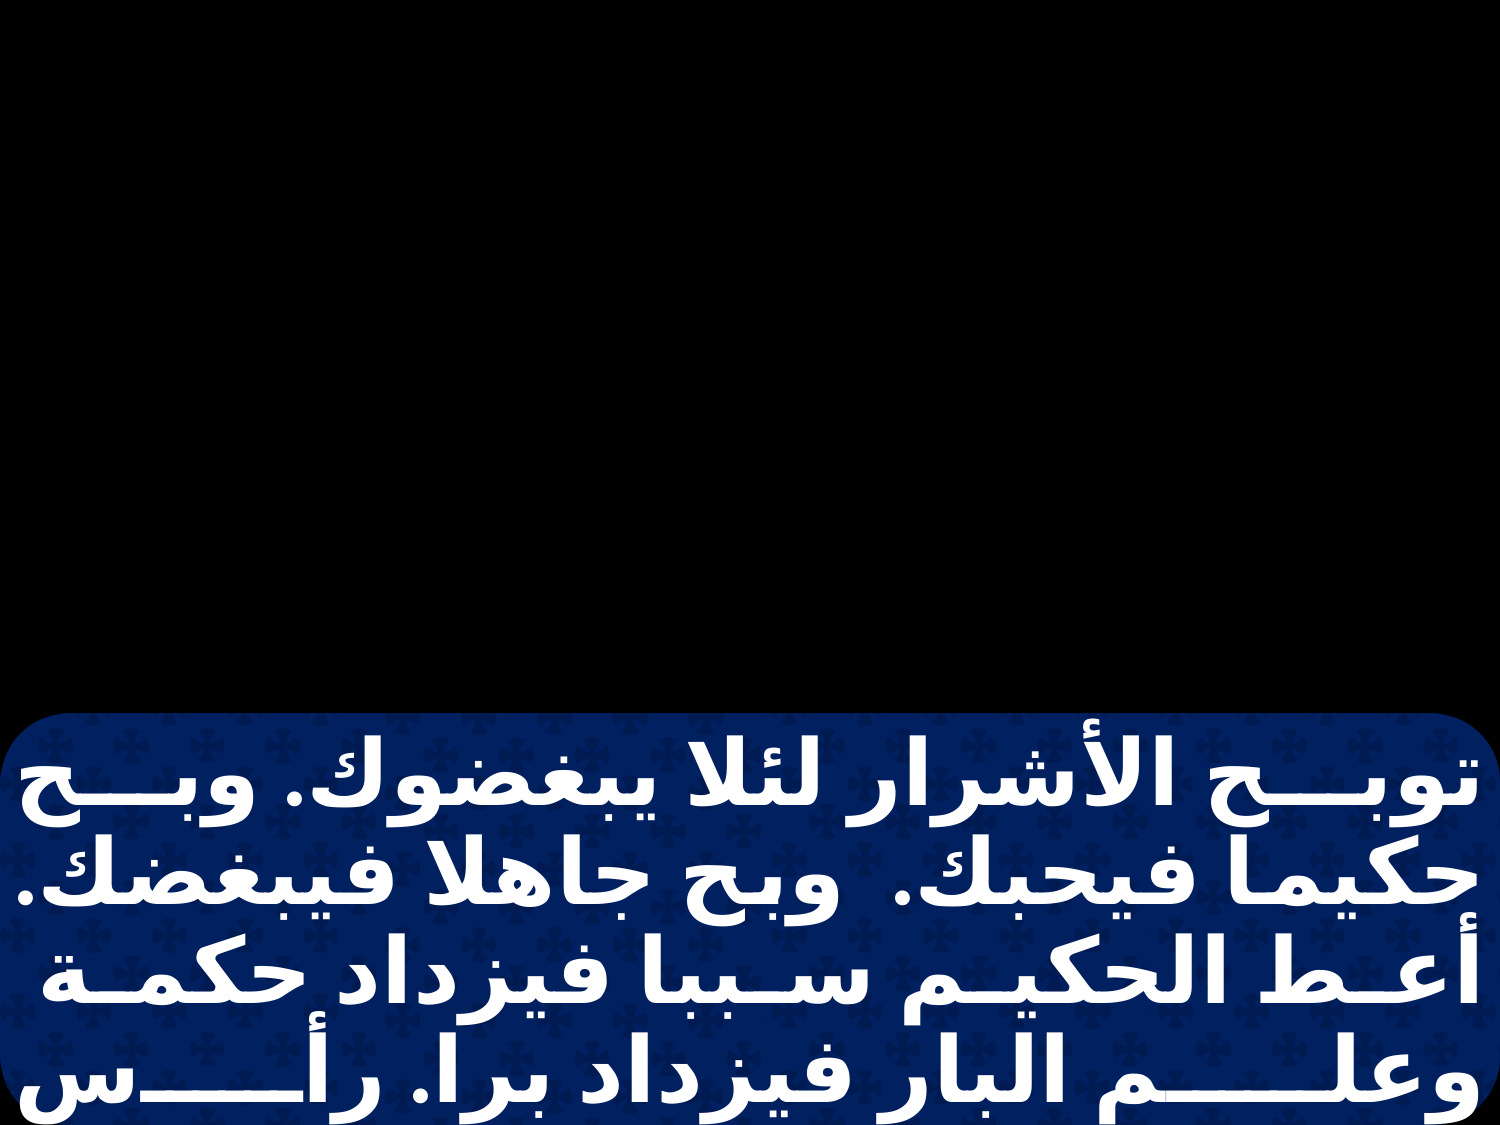

توبح الأشرار لئلا يبغضوك. وبح حكيما فيحبك.  وبح جاهلا فيبغضك. أعط الحكيم سببا فيزداد حكمة  وعلم البار فيزداد برا. رأس الحكمة مخافة الرب،  ومشورة القديسين فهم ومعرفة الناموس هي الفكر